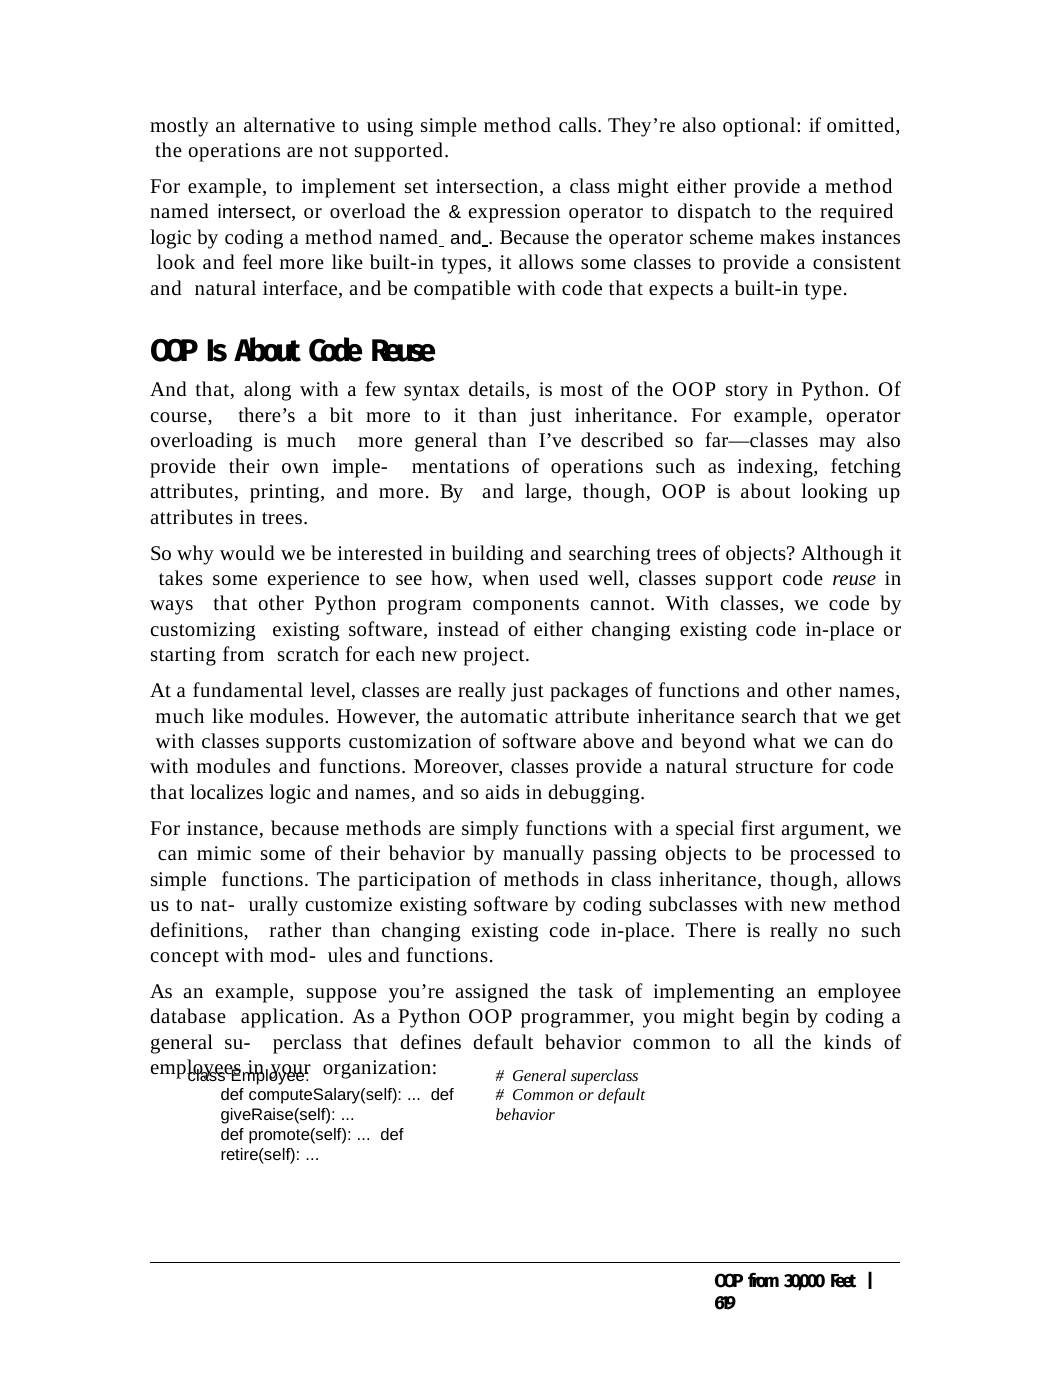

mostly an alternative to using simple method calls. They’re also optional: if omitted,  the operations are not supported.
For example, to implement set intersection, a class might either provide a method  named intersect, or overload the & expression operator to dispatch to the required  logic by coding a method named and . Because the operator scheme makes instances  look and feel more like built-in types, it allows some classes to provide a consistent and  natural interface, and be compatible with code that expects a built-in type.

OOP Is About Code Reuse
And that, along with a few syntax details, is most of the OOP story in Python. Of course,  there’s a bit more to it than just inheritance. For example, operator overloading is much  more general than I’ve described so far—classes may also provide their own imple-  mentations of operations such as indexing, fetching attributes, printing, and more. By  and large, though, OOP is about looking up attributes in trees.
So why would we be interested in building and searching trees of objects? Although it  takes some experience to see how, when used well, classes support code reuse in ways  that other Python program components cannot. With classes, we code by customizing  existing software, instead of either changing existing code in-place or starting from  scratch for each new project.
At a fundamental level, classes are really just packages of functions and other names,  much like modules. However, the automatic attribute inheritance search that we get  with classes supports customization of software above and beyond what we can do  with modules and functions. Moreover, classes provide a natural structure for code  that localizes logic and names, and so aids in debugging.
For instance, because methods are simply functions with a special first argument, we  can mimic some of their behavior by manually passing objects to be processed to simple  functions. The participation of methods in class inheritance, though, allows us to nat-  urally customize existing software by coding subclasses with new method definitions,  rather than changing existing code in-place. There is really no such concept with mod-  ules and functions.
As an example, suppose you’re assigned the task of implementing an employee database  application. As a Python OOP programmer, you might begin by coding a general su-  perclass that defines default behavior common to all the kinds of employees in your  organization:
class Employee:
def computeSalary(self): ...  def giveRaise(self): ...
def promote(self): ...  def retire(self): ...
# General superclass
# Common or default behavior

OOP from 30,000 Feet  |  619